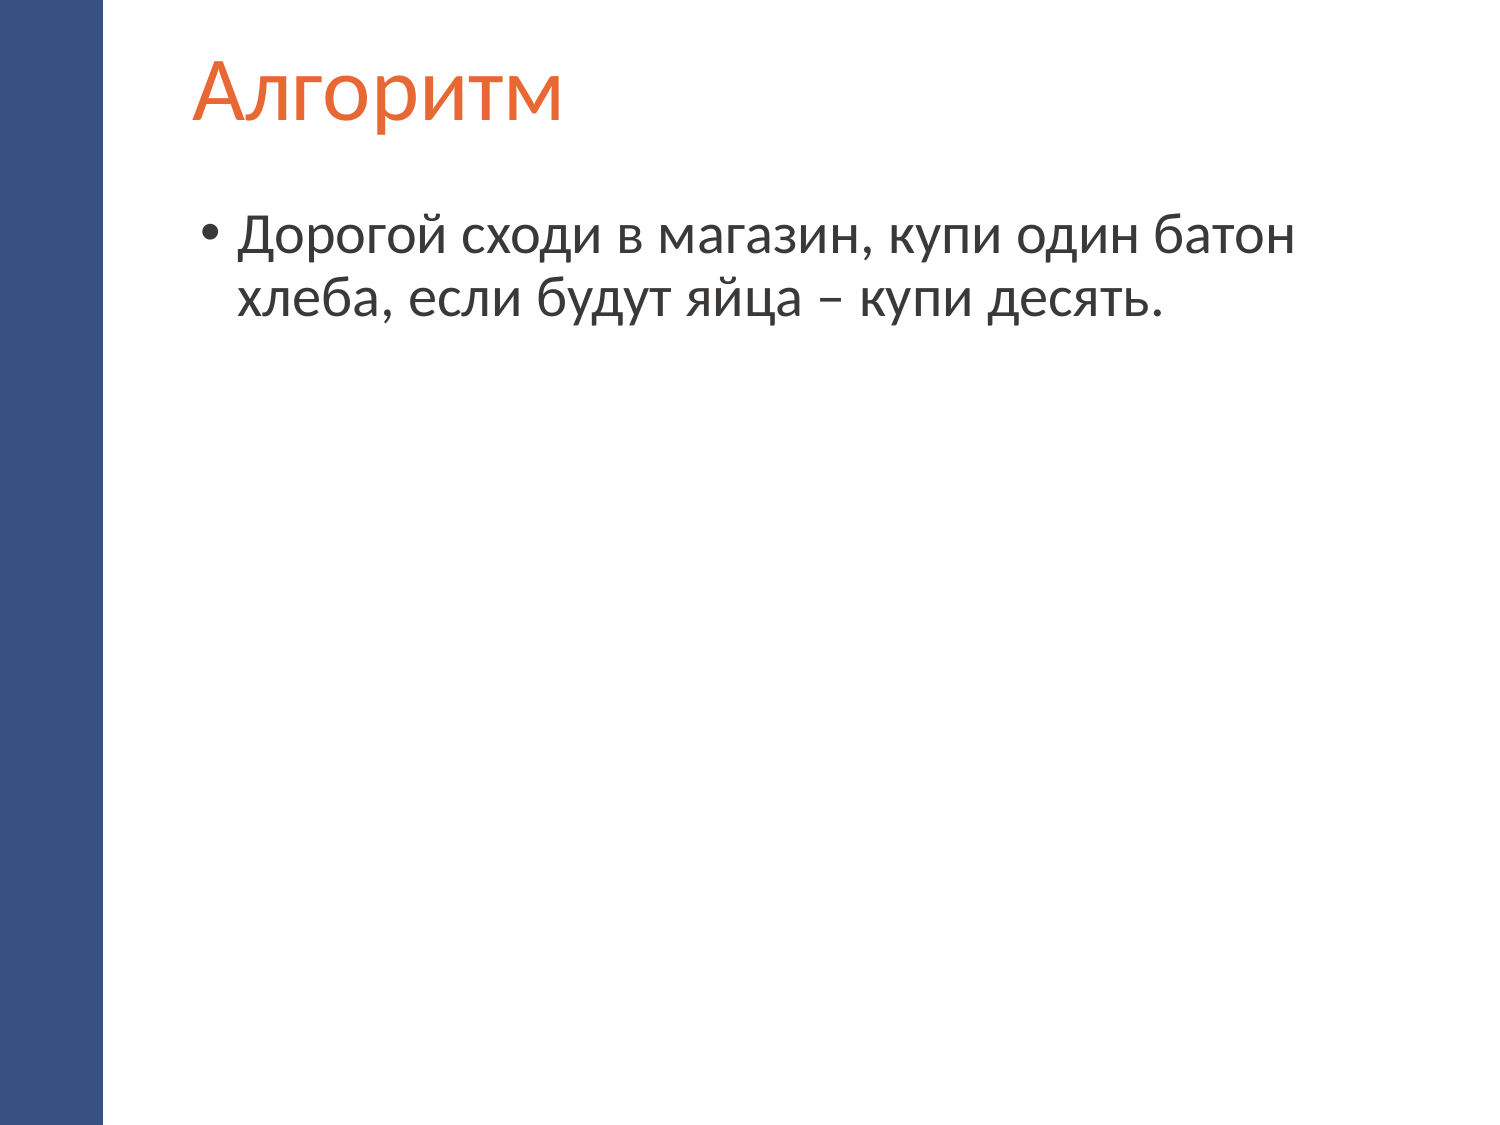

Алгоритм
Дорогой сходи в магазин, купи один батон хлеба, если будут яйца – купи десять.